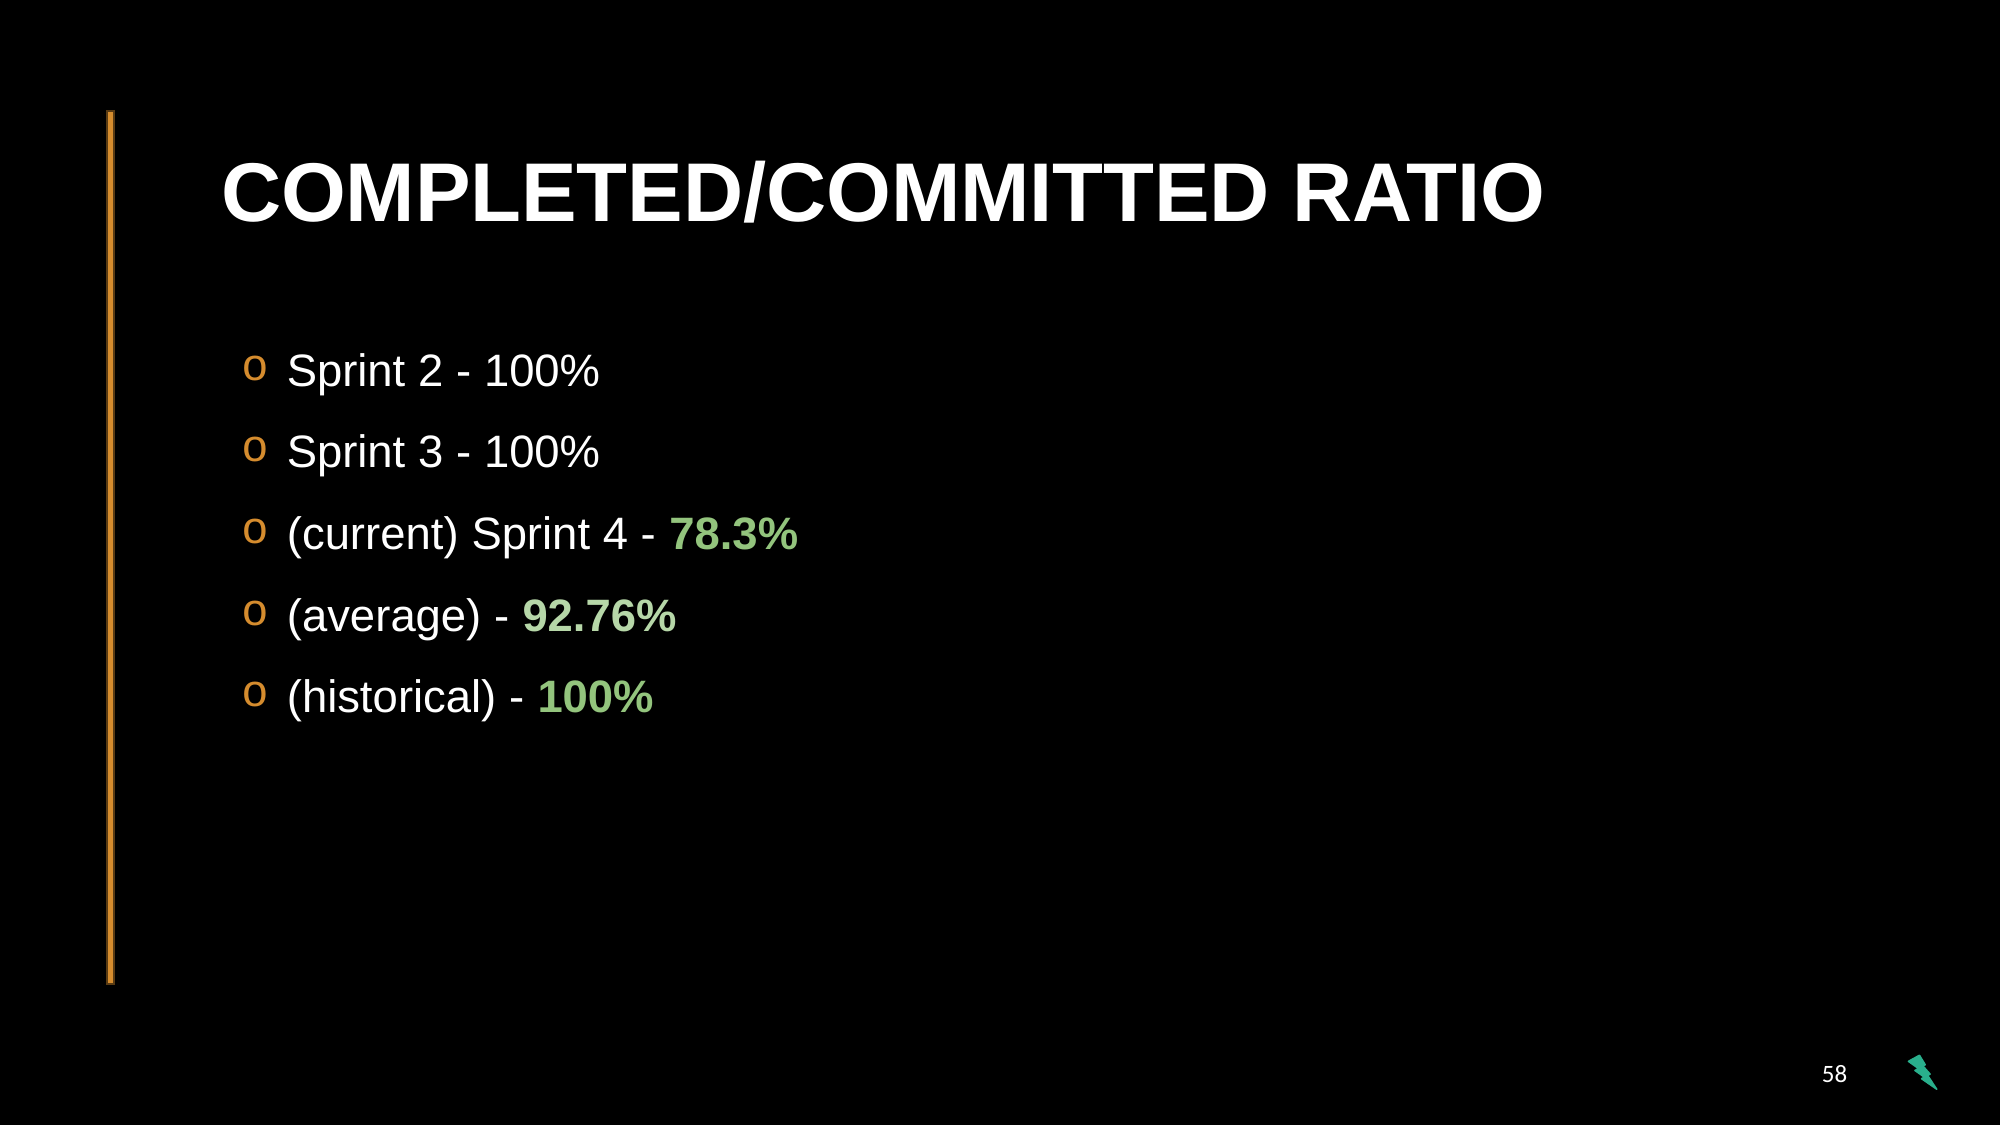

# COMPLETED/COMMITTED RATIO

Sprint 2 - 100%
Sprint 3 - 100%
(current) Sprint 4 - 78.3%
(average) - 92.76%
(historical) - 100%
58